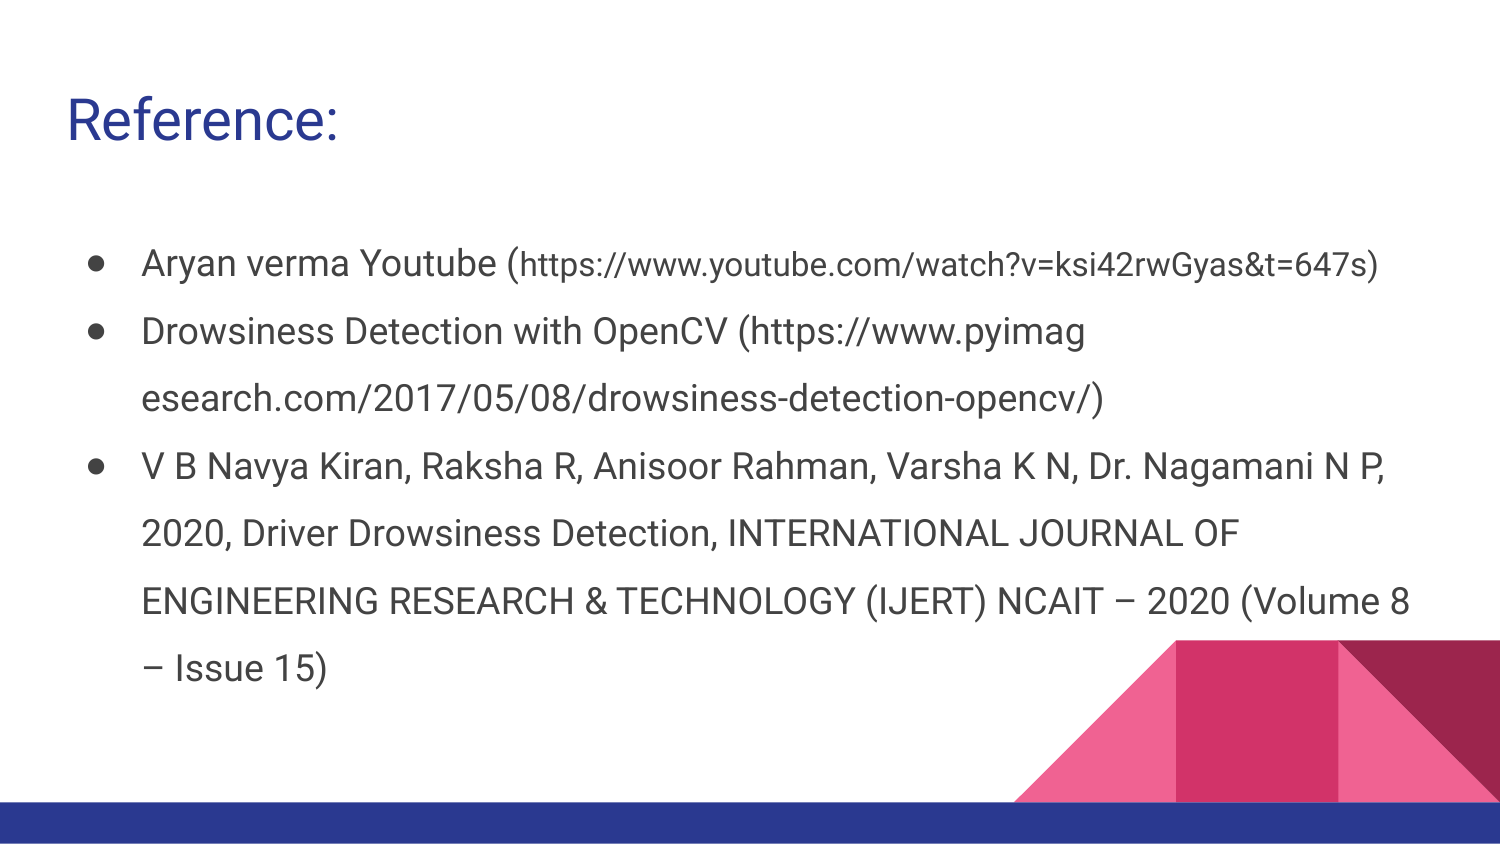

# Reference:
Aryan verma Youtube (https://www.youtube.com/watch?v=ksi42rwGyas&t=647s)
Drowsiness Detection with OpenCV (https://www.pyimag esearch.com/2017/05/08/drowsiness-detection-opencv/)
V B Navya Kiran, Raksha R, Anisoor Rahman, Varsha K N, Dr. Nagamani N P, 2020, Driver Drowsiness Detection, INTERNATIONAL JOURNAL OF ENGINEERING RESEARCH & TECHNOLOGY (IJERT) NCAIT – 2020 (Volume 8 – Issue 15)